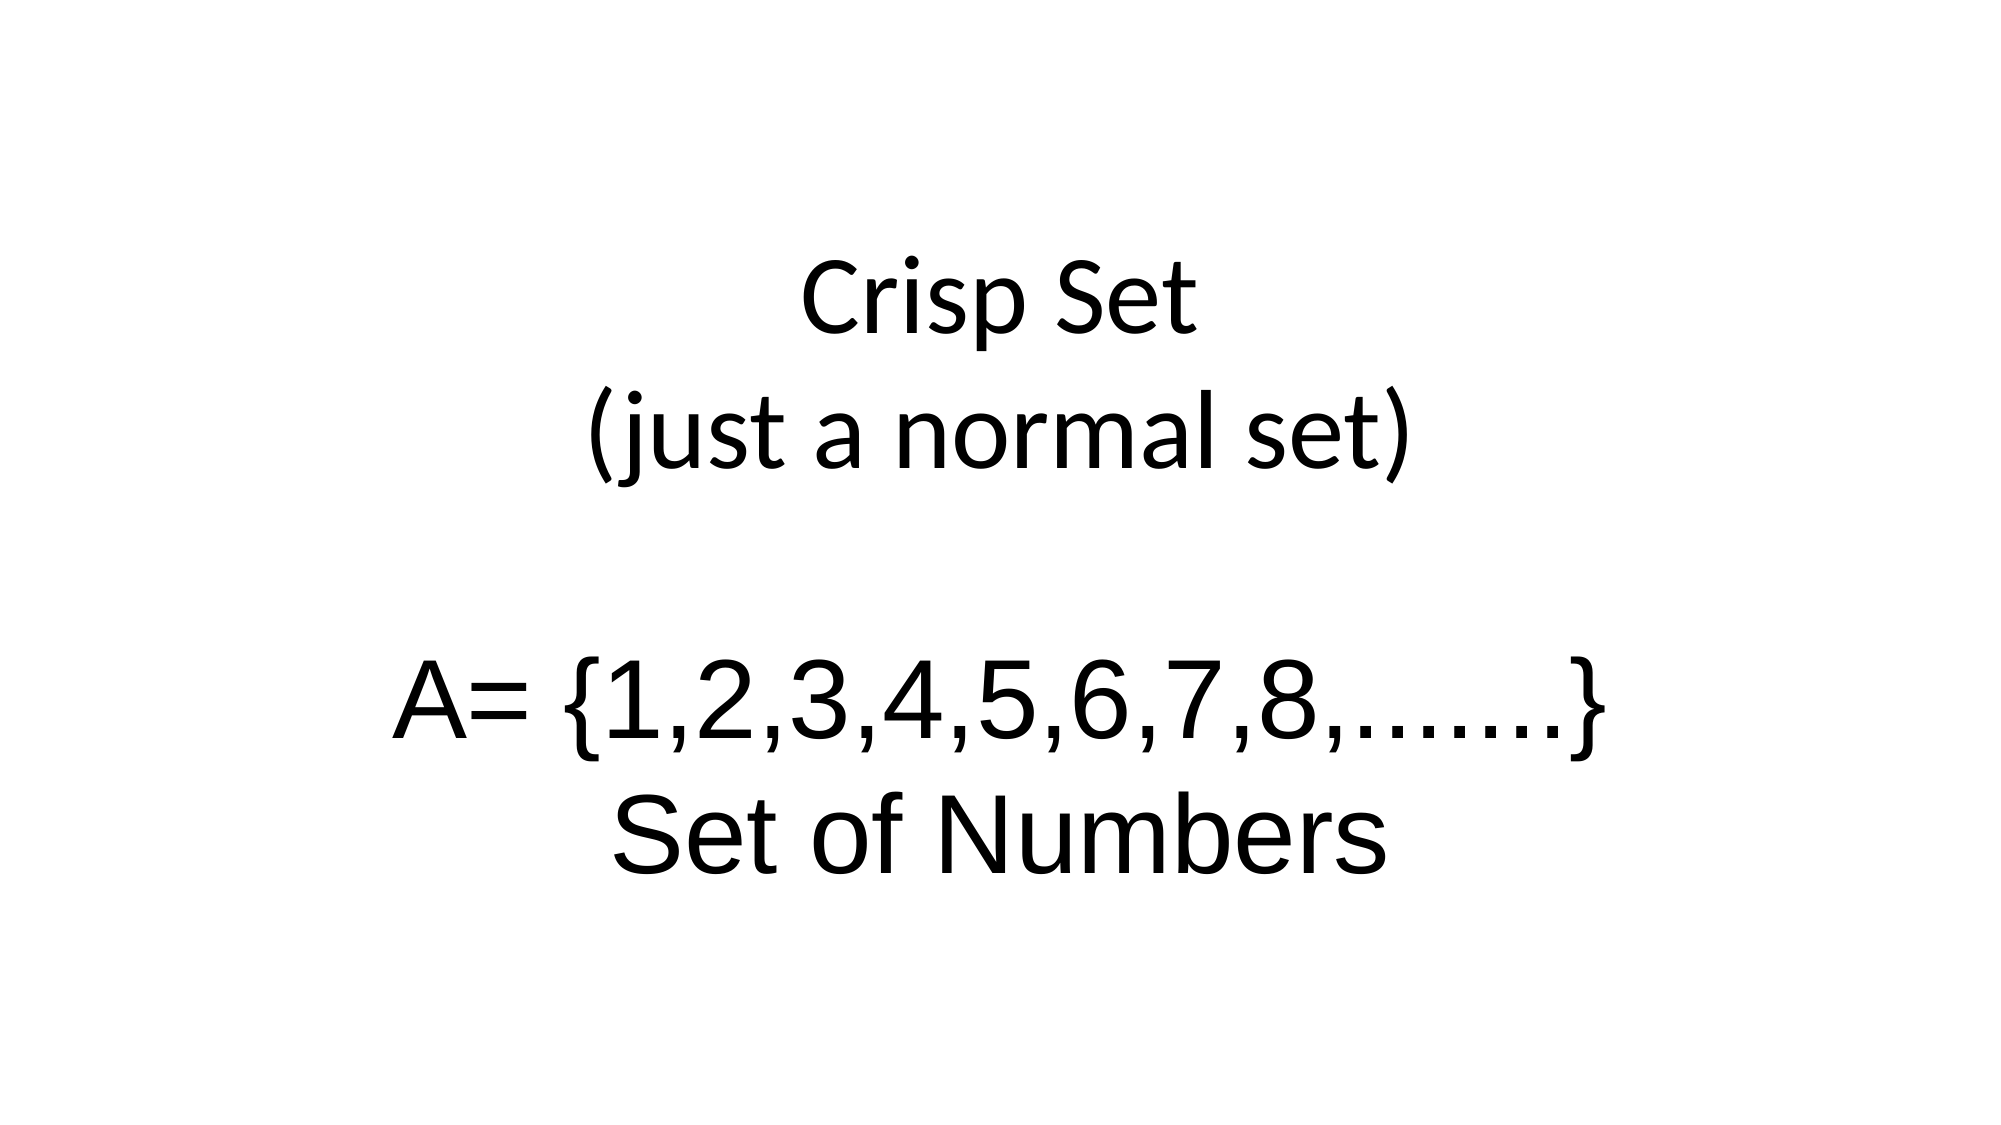

Crisp Set
(just a normal set)

A= {1,2,3,4,5,6,7,8,.......}
Set of Numbers